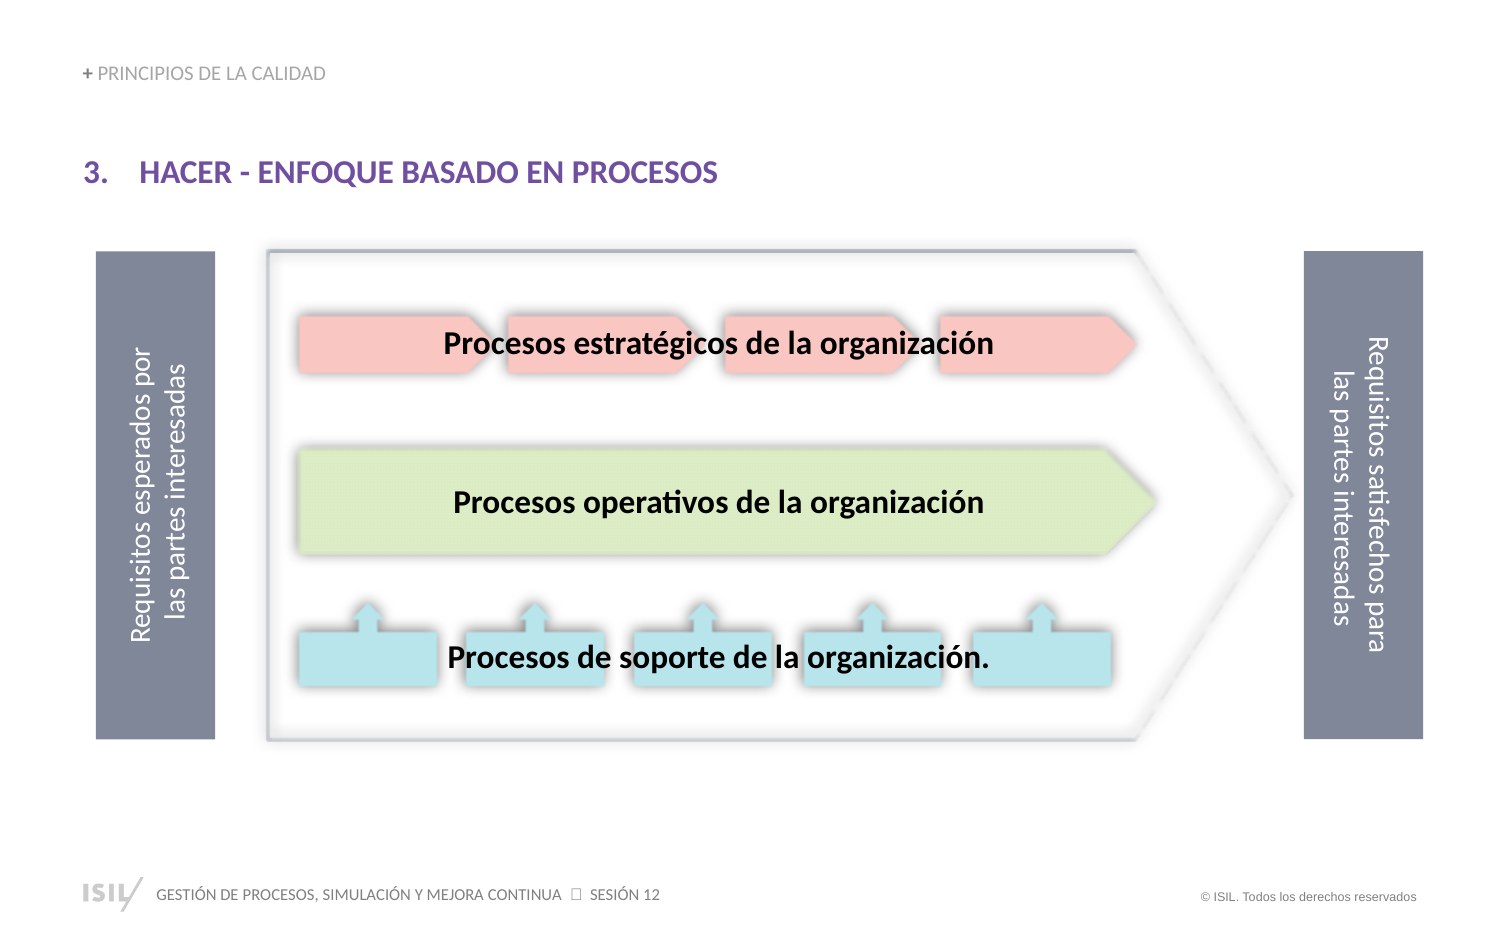

+ PRINCIPIOS DE LA CALIDAD
HACER - ENFOQUE BASADO EN PROCESOS

Procesos estratégicos de la organización

Procesos operativos de la organización

Procesos de soporte de la organización.
Requisitos satisfechos para
 las partes interesadas
Requisitos esperados por
 las partes interesadas